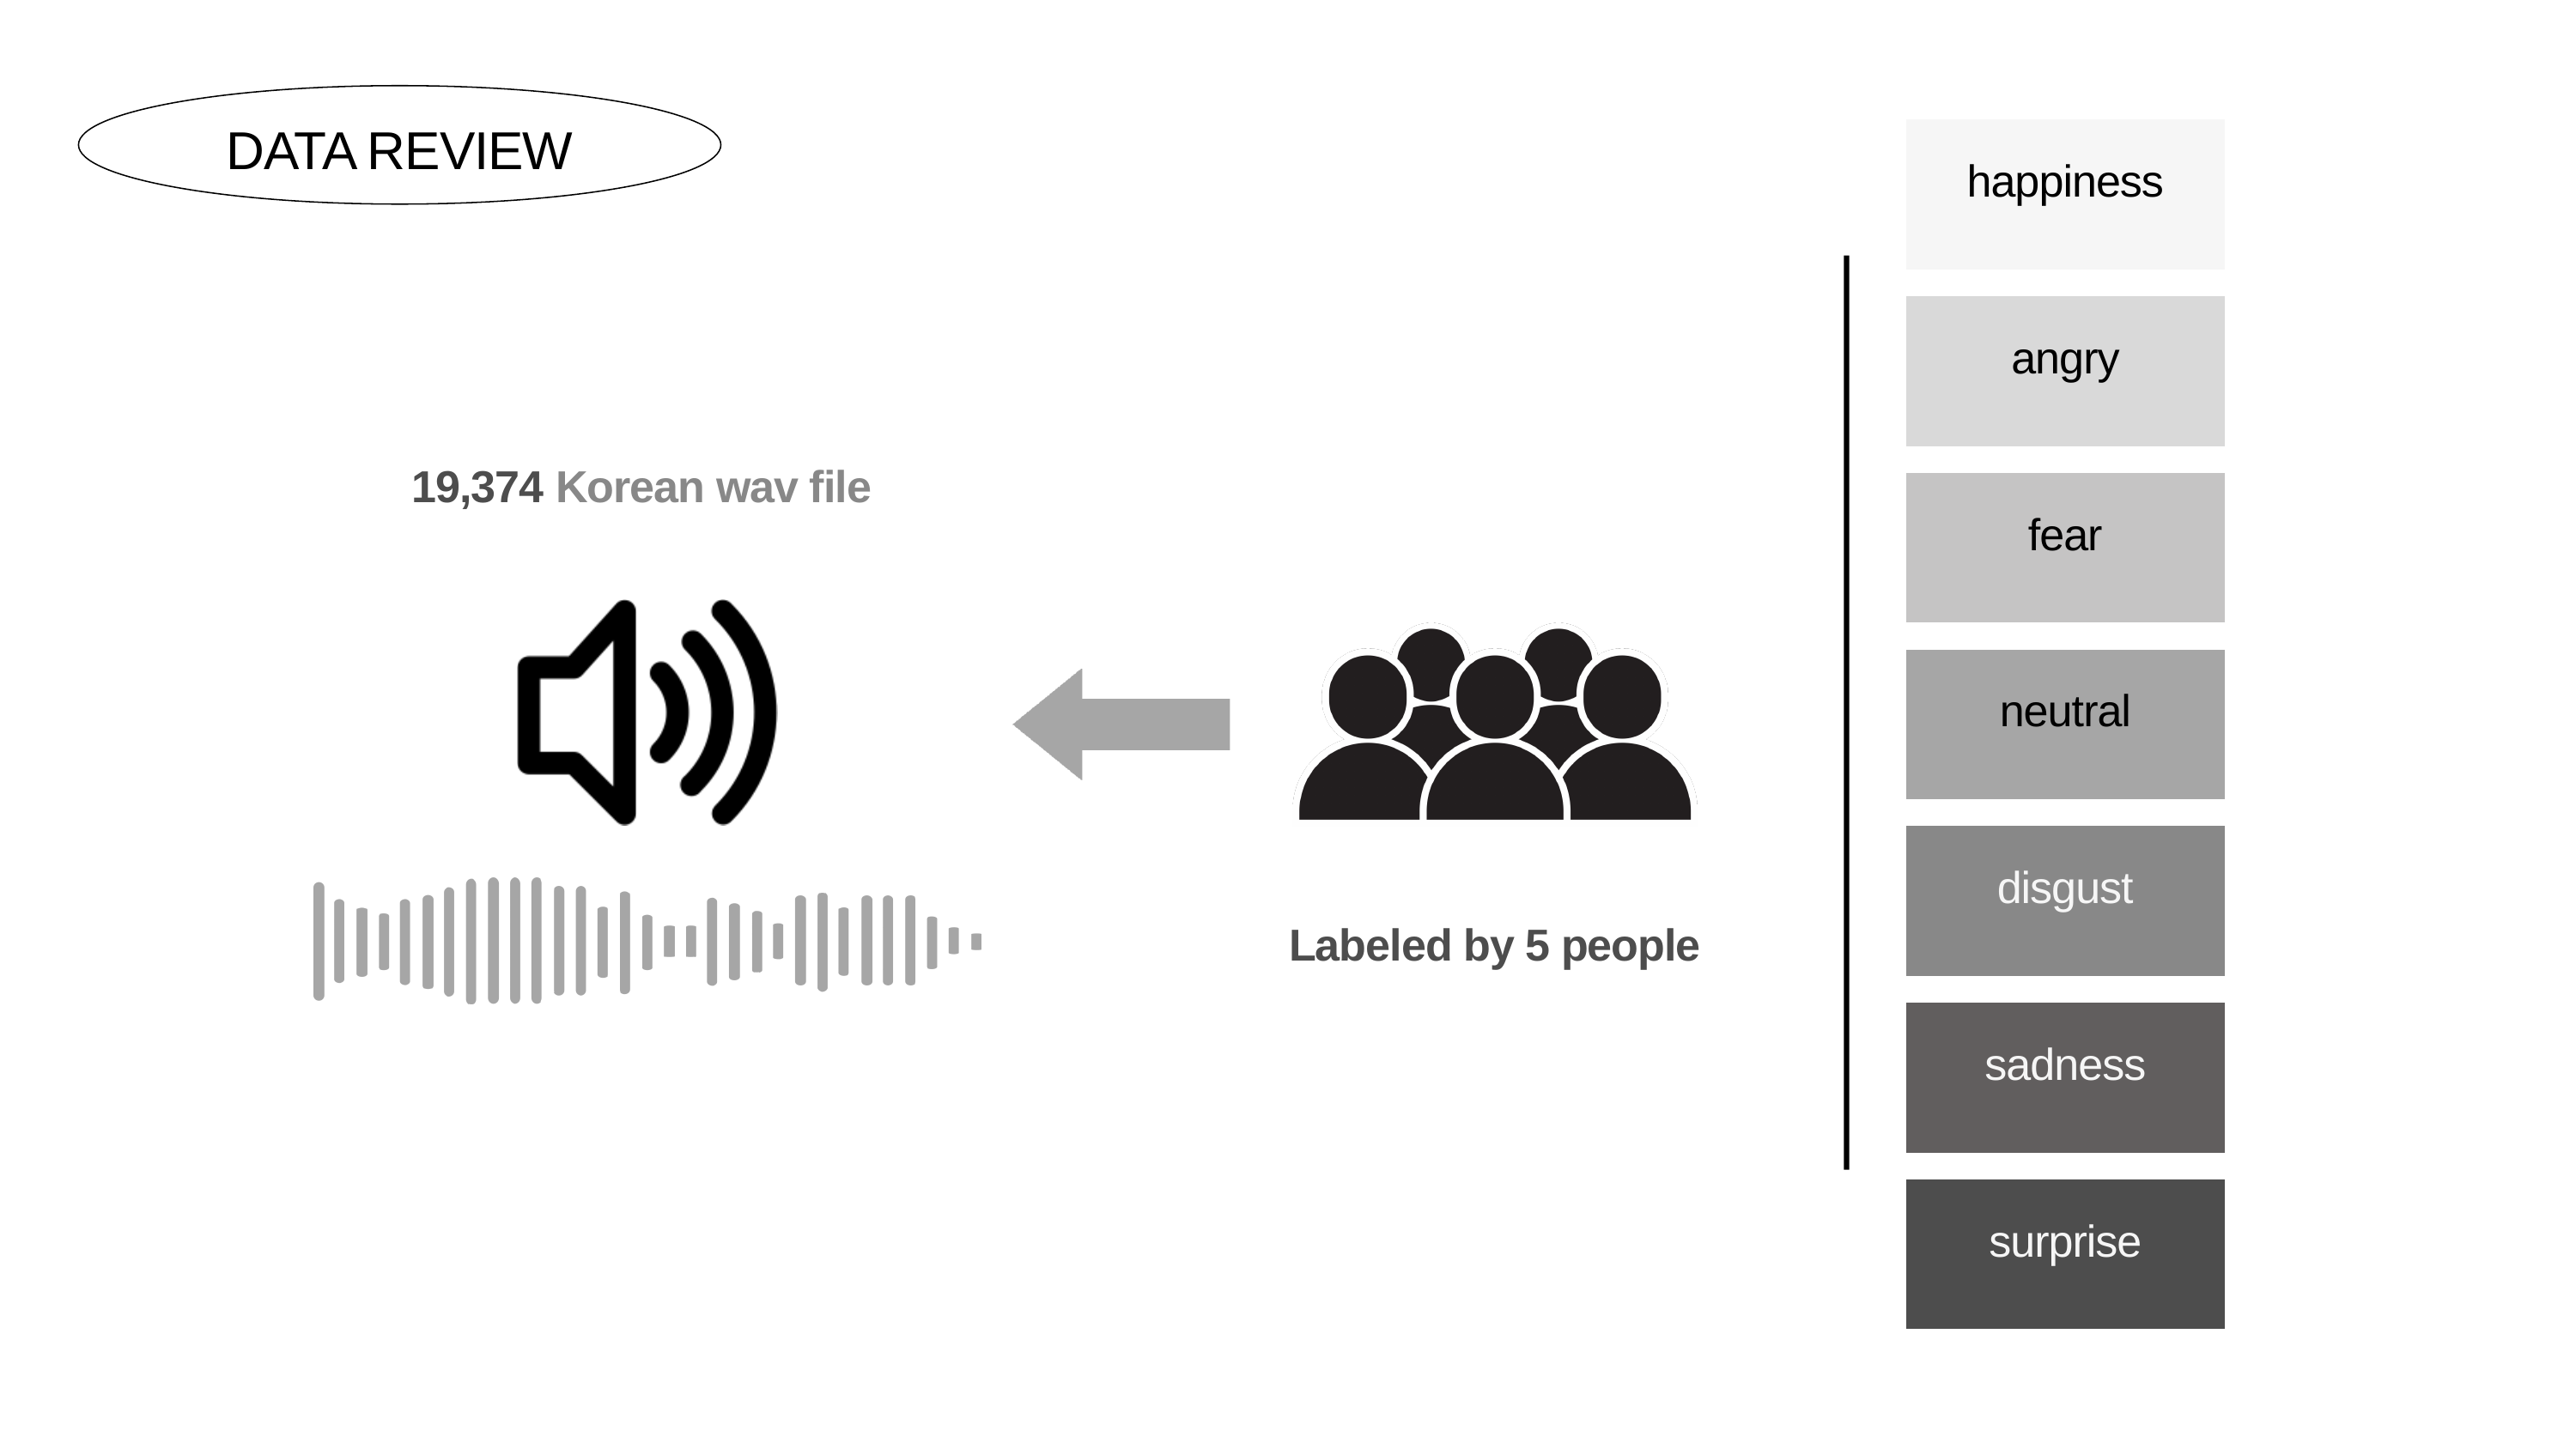

DATA REVIEW

happiness

angry
19,374 Korean wav file

fear

neutral

disgust

Labeled by 5 people

sadness

surprise